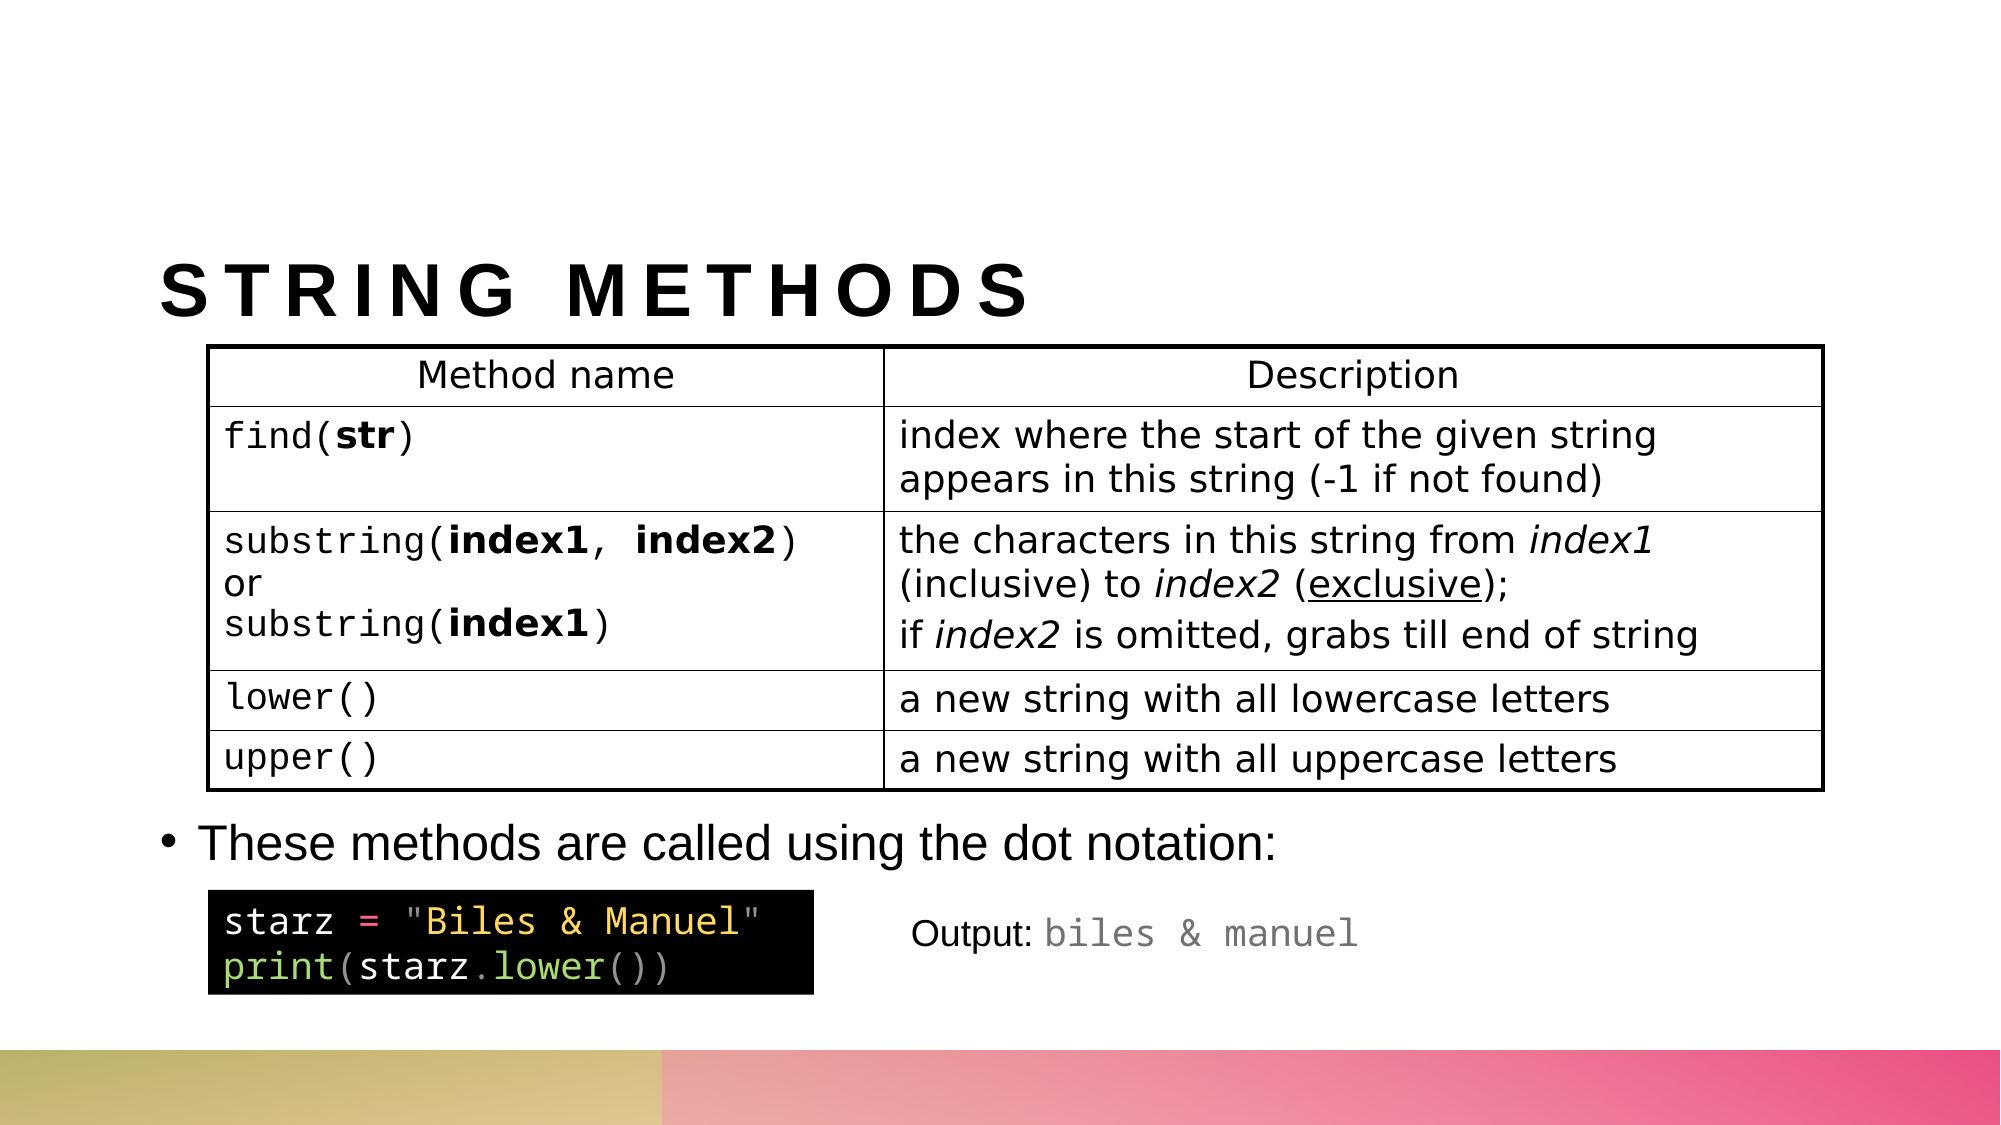

# String methods

These methods are called using the dot notation:
| Method name | Description |
| --- | --- |
| find(str) | index where the start of the given string appears in this string (-1 if not found) |
| substring(index1, index2) or substring(index1) | the characters in this string from index1 (inclusive) to index2 (exclusive); if index2 is omitted, grabs till end of string |
| lower() | a new string with all lowercase letters |
| upper() | a new string with all uppercase letters |
starz = "Biles & Manuel"
print(starz.lower())
Output: biles & manuel